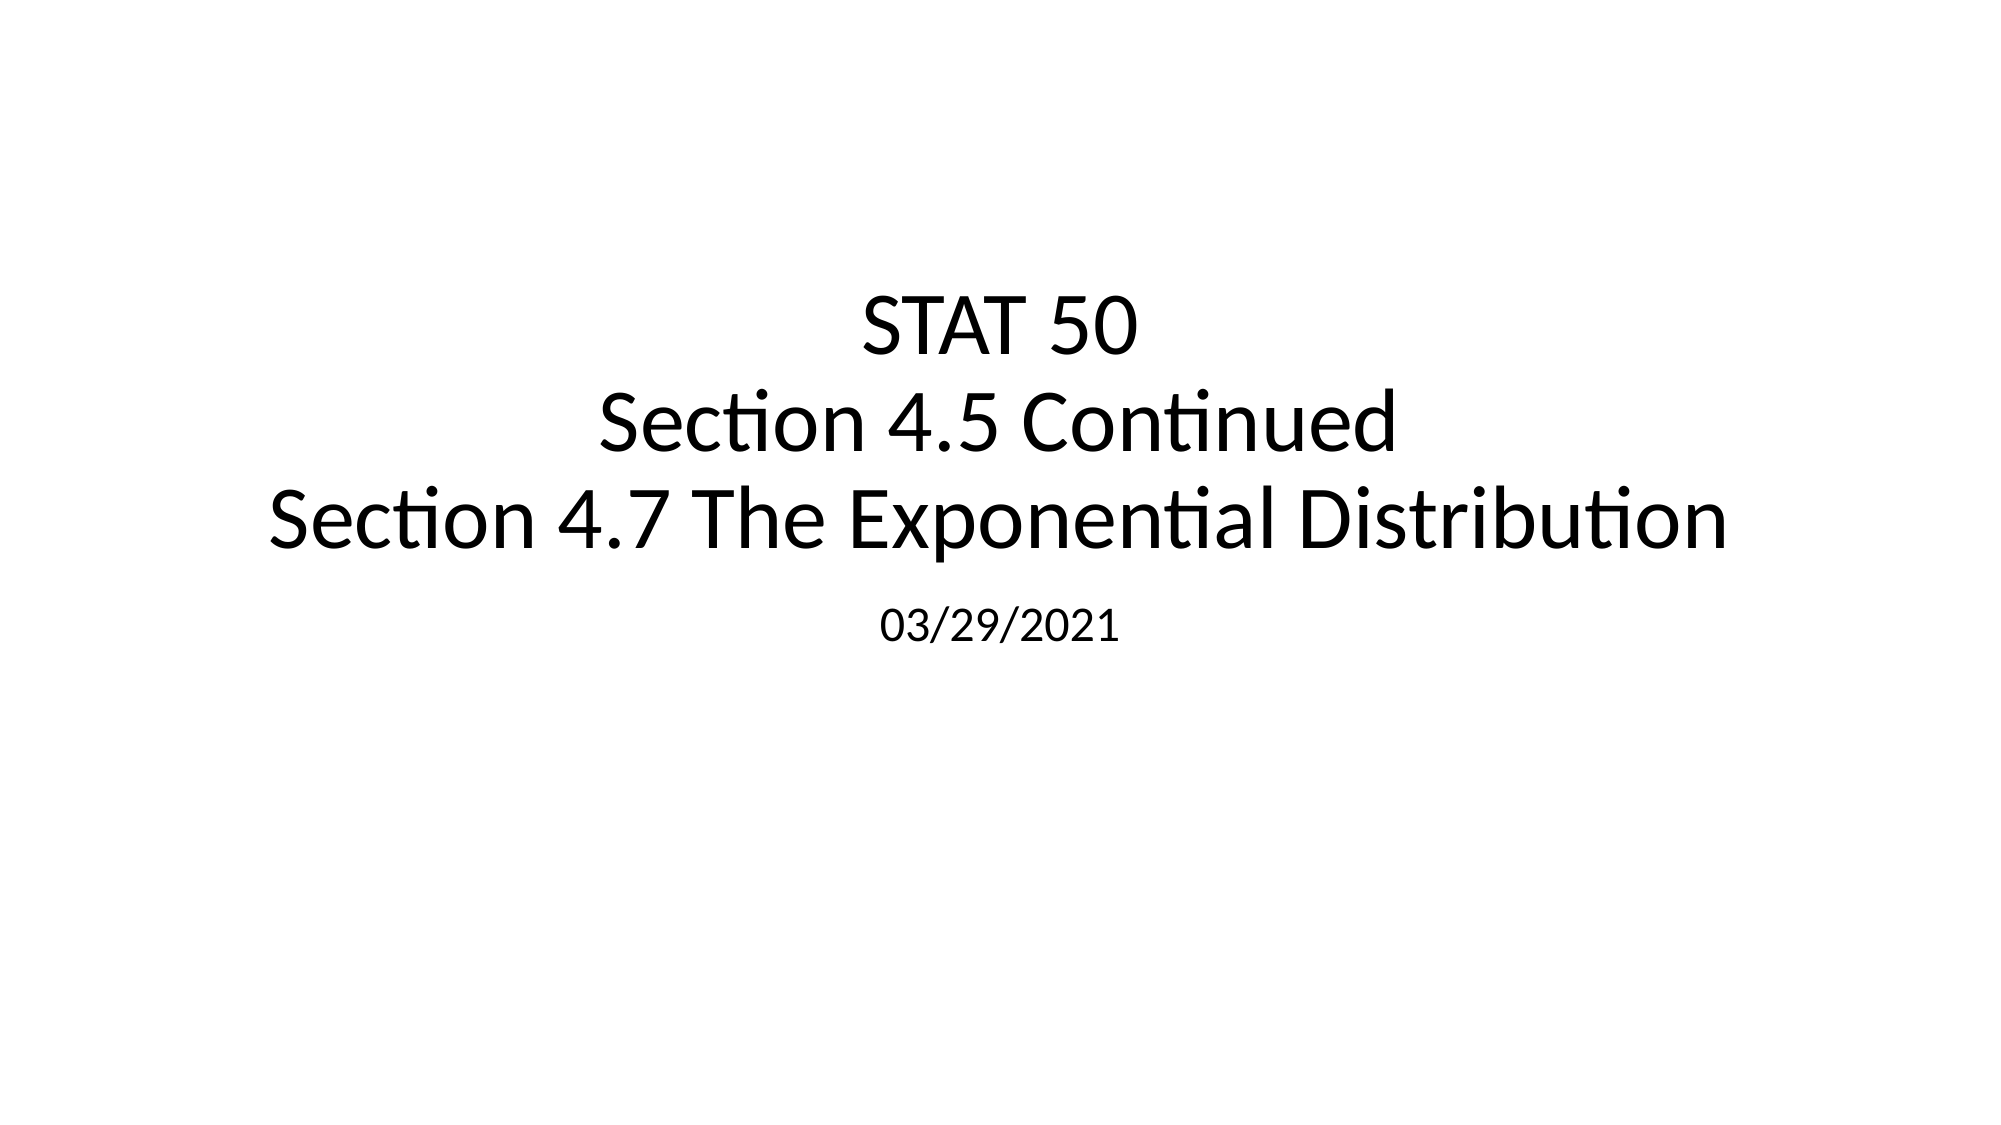

# STAT 50 Section 4.5 Continued Section 4.7 The Exponential Distribution
03/29/2021